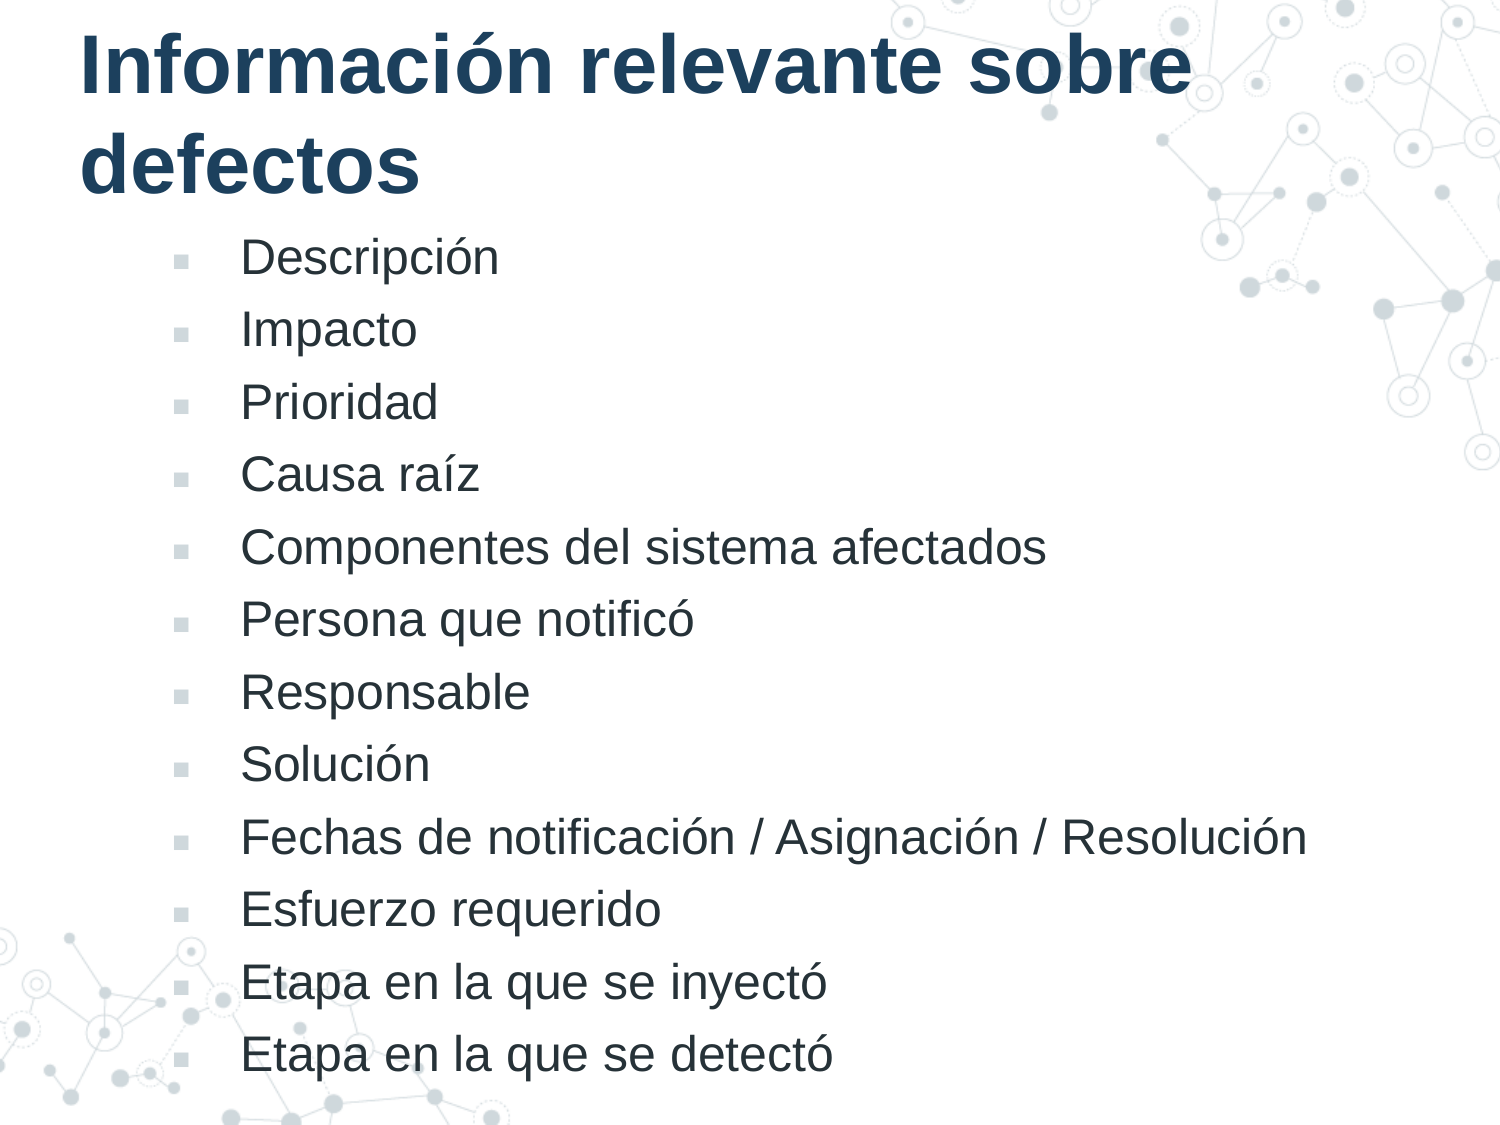

# Información relevante sobre defectos
Descripción
Impacto
Prioridad
Causa raíz
Componentes del sistema afectados
Persona que notificó
Responsable
Solución
Fechas de notificación / Asignación / Resolución
Esfuerzo requerido
Etapa en la que se inyectó
Etapa en la que se detectó